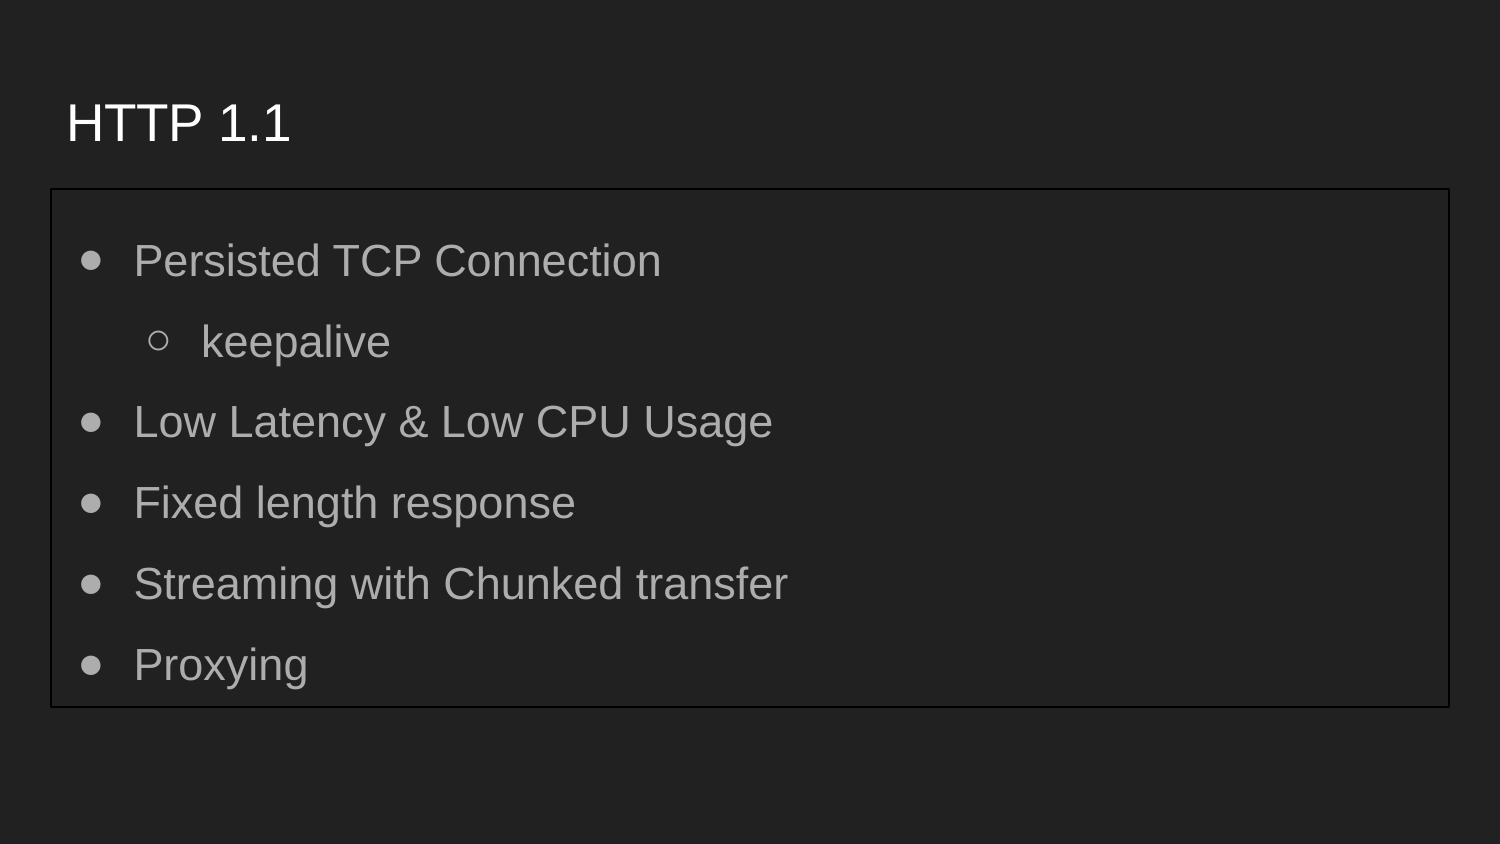

# HTTP 1.1
Persisted TCP Connection
keepalive
Low Latency & Low CPU Usage
Fixed length response
Streaming with Chunked transfer
Proxying